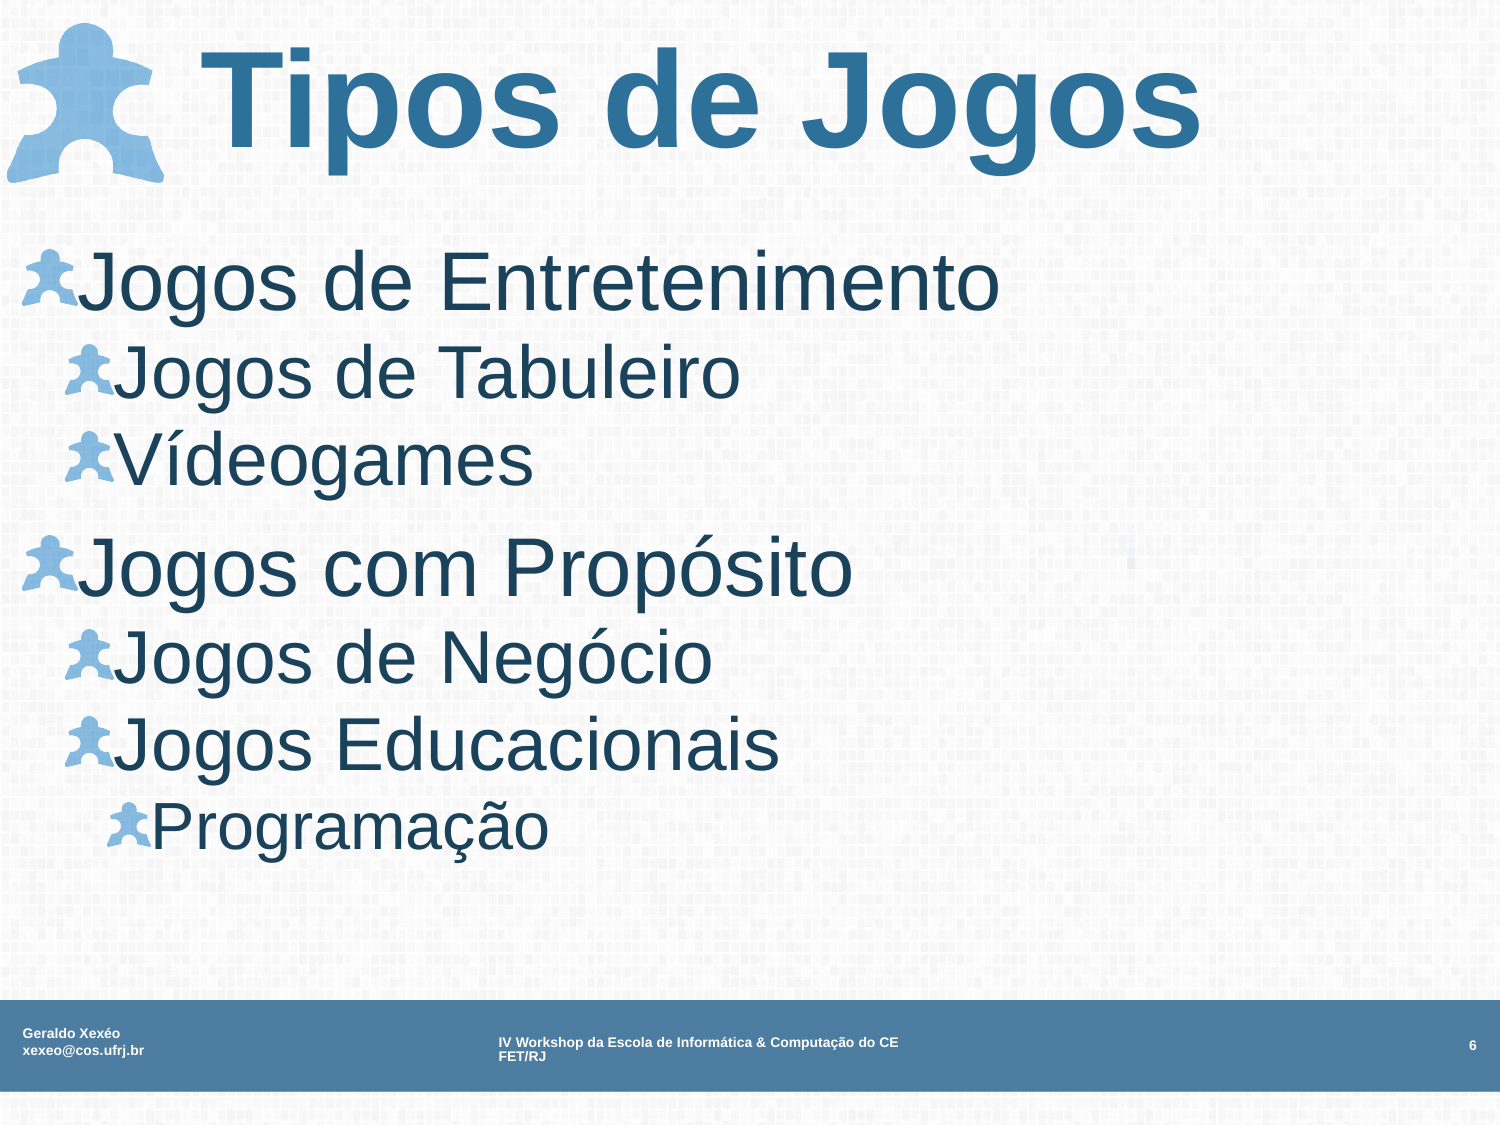

# Tipos de Jogos
Jogos de Entretenimento
Jogos de Tabuleiro
Vídeogames
Jogos com Propósito
Jogos de Negócio
Jogos Educacionais
Programação
Geraldo Xexéo  xexeo@cos.ufrj.br
IV Workshop da Escola de Informática & Computação do CEFET/RJ
6